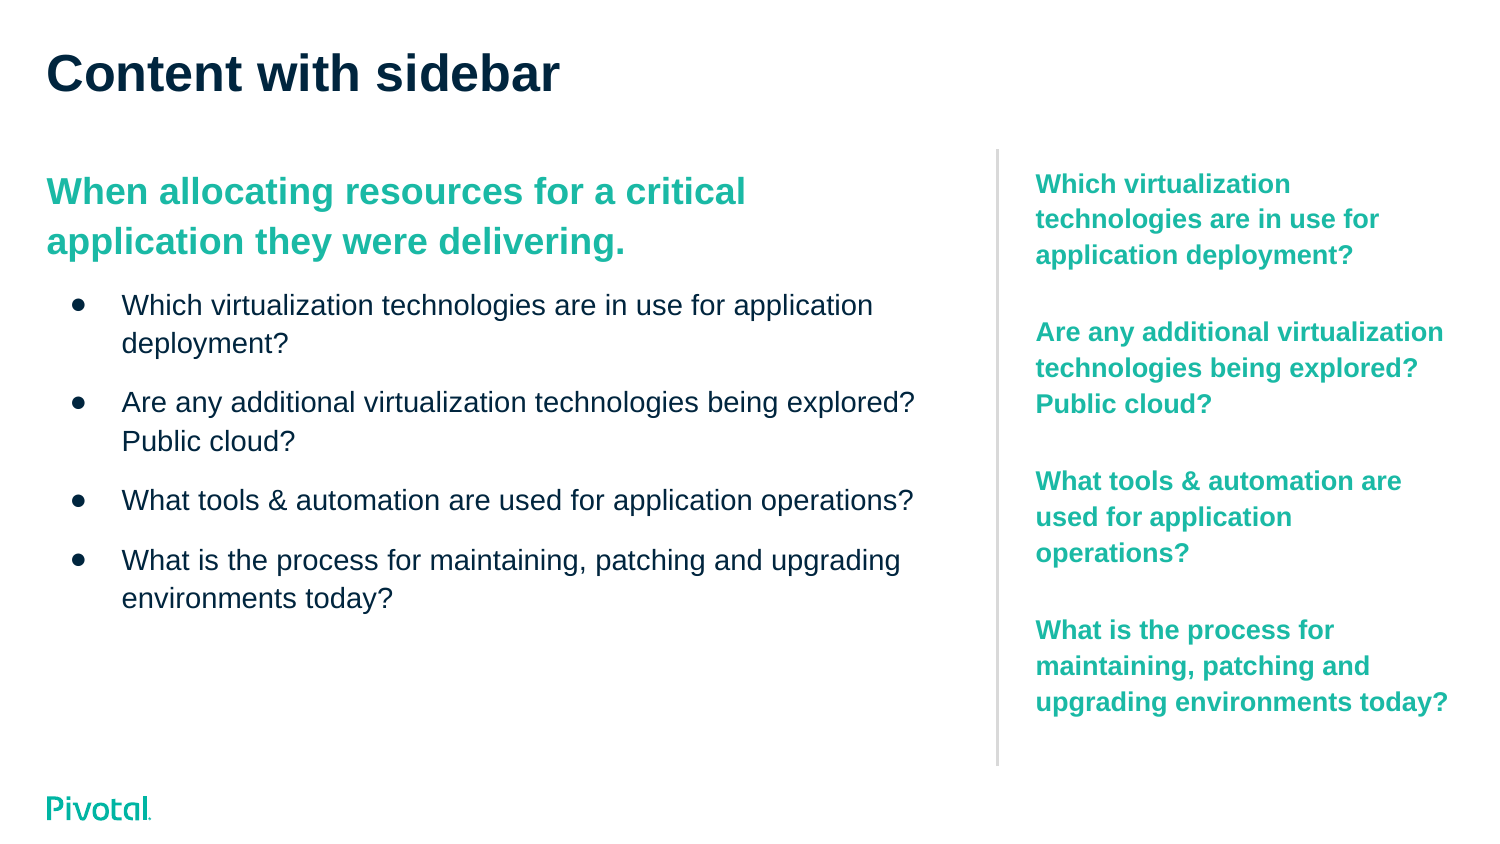

# Content with sidebar
When allocating resources for a critical application they were delivering.
Which virtualization technologies are in use for application deployment?
Are any additional virtualization technologies being explored? Public cloud?
What tools & automation are used for application operations?
What is the process for maintaining, patching and upgrading environments today?

Which virtualization technologies are in use for application deployment?
Are any additional virtualization technologies being explored? Public cloud?
What tools & automation are used for application operations?
What is the process for maintaining, patching and upgrading environments today?